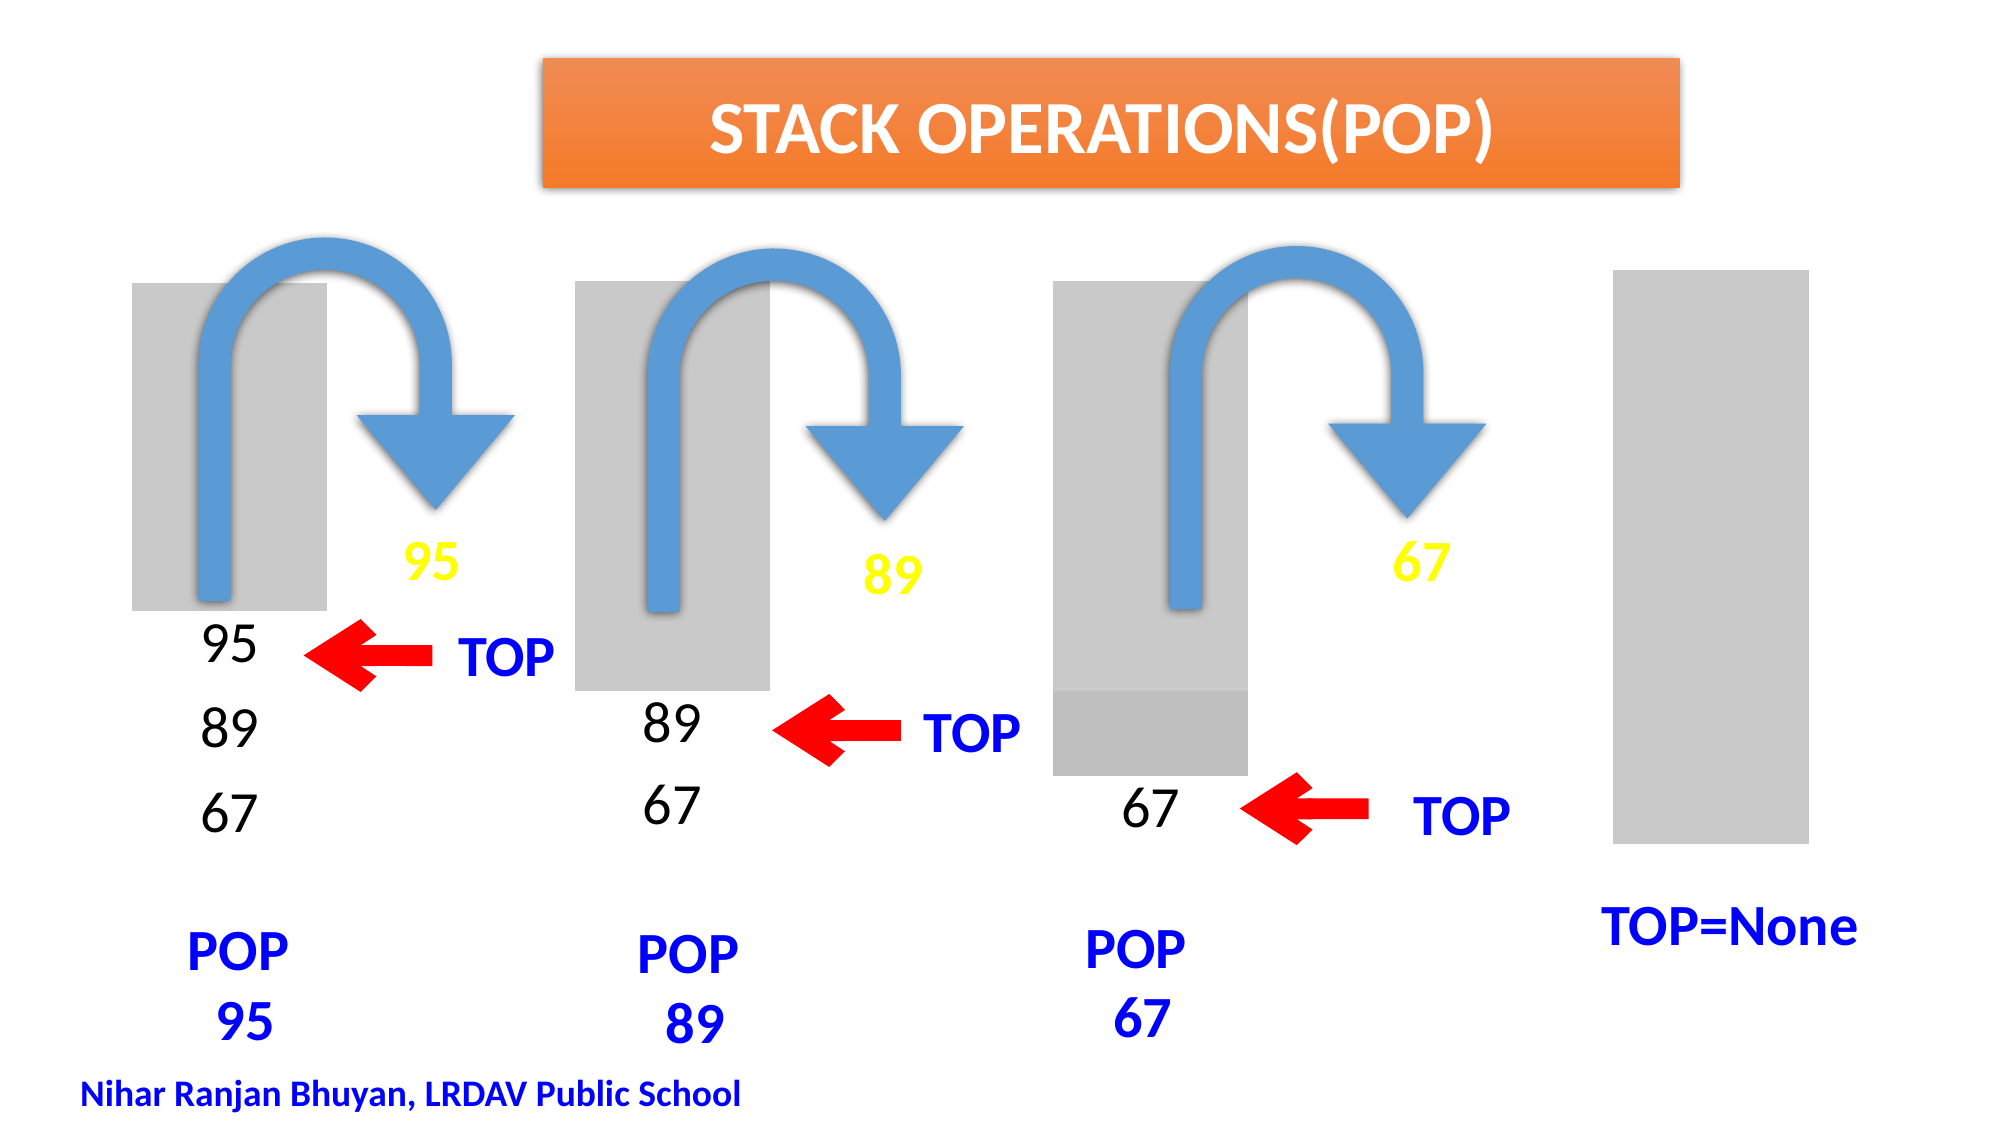

STACK OPERATIONS(POP)

|  |
| --- |
|  |
|  |
|  |
|  |
|  |
|  |
|  |
| --- |
|  |
|  |
|  |
|  |
| 89 |
| 67 |
|  |
| --- |
|  |
|  |
|  |
|  |
|  |
| 67 |
|  |
| --- |
|  |
|  |
|  |
| 95 |
| 89 |
| 67 |
95
67
89
TOP
TOP
TOP
TOP=None
POP
67
POP
95
POP
89
Nihar Ranjan Bhuyan, LRDAV Public School